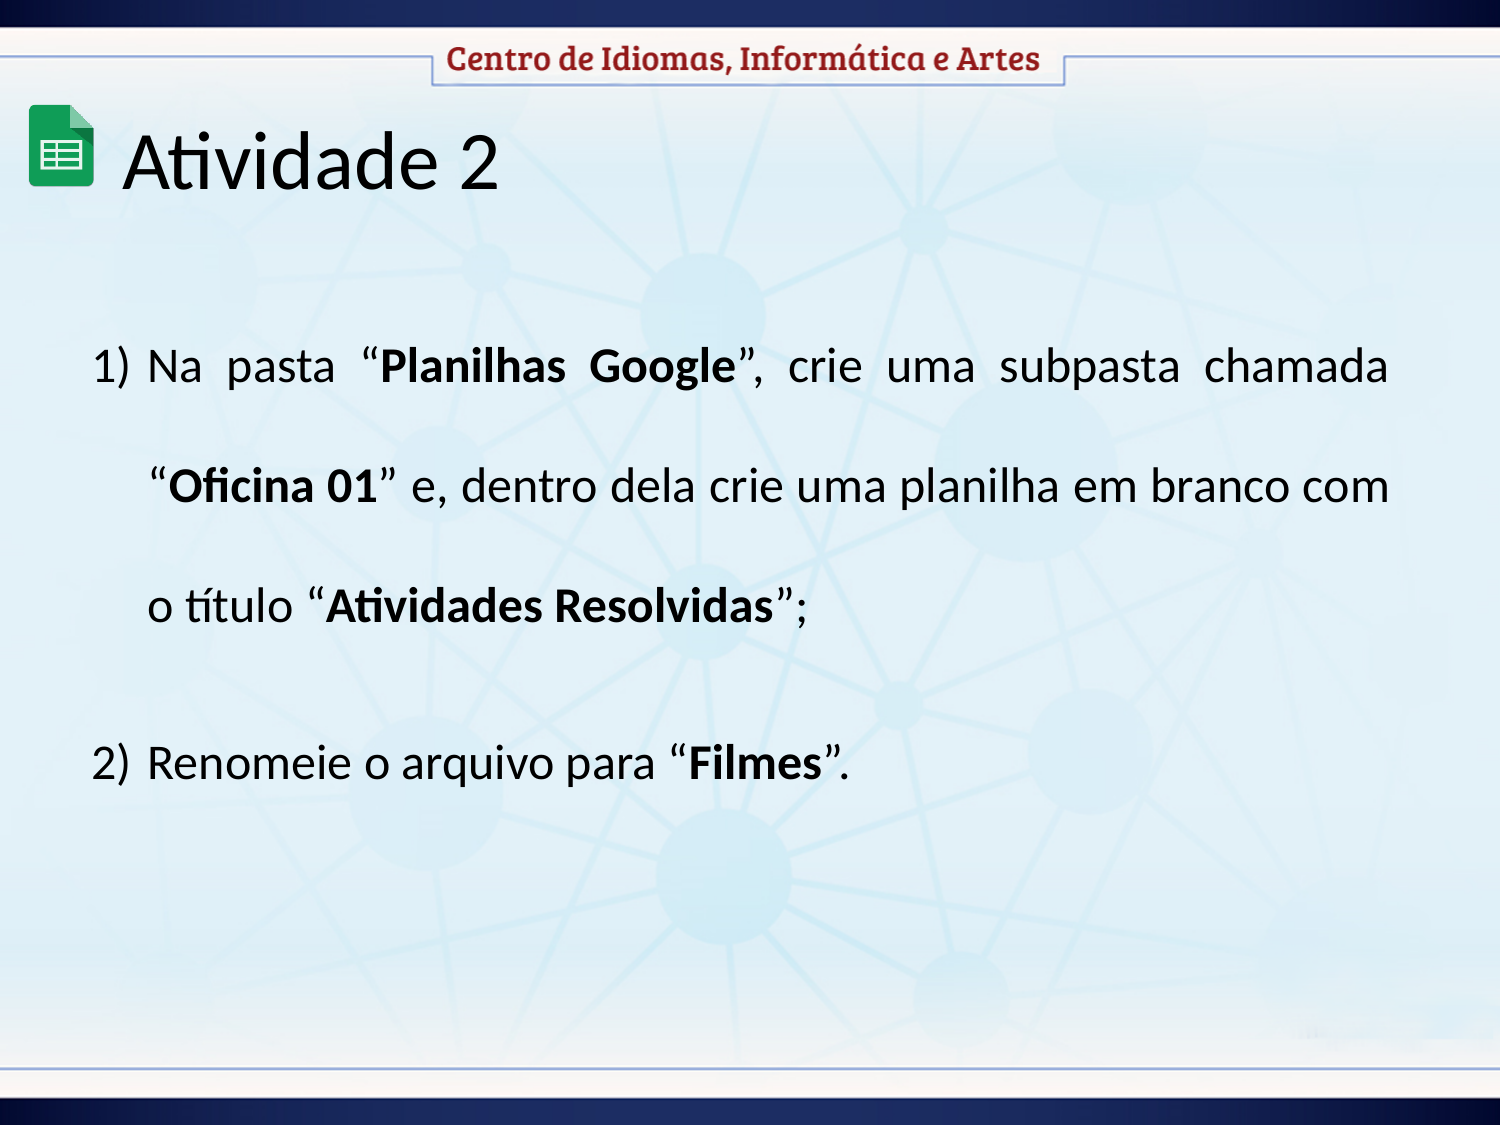

Atividade 2
Na pasta “Planilhas Google”, crie uma subpasta chamada “Oficina 01” e, dentro dela crie uma planilha em branco com o título “Atividades Resolvidas”;
Renomeie o arquivo para “Filmes”.